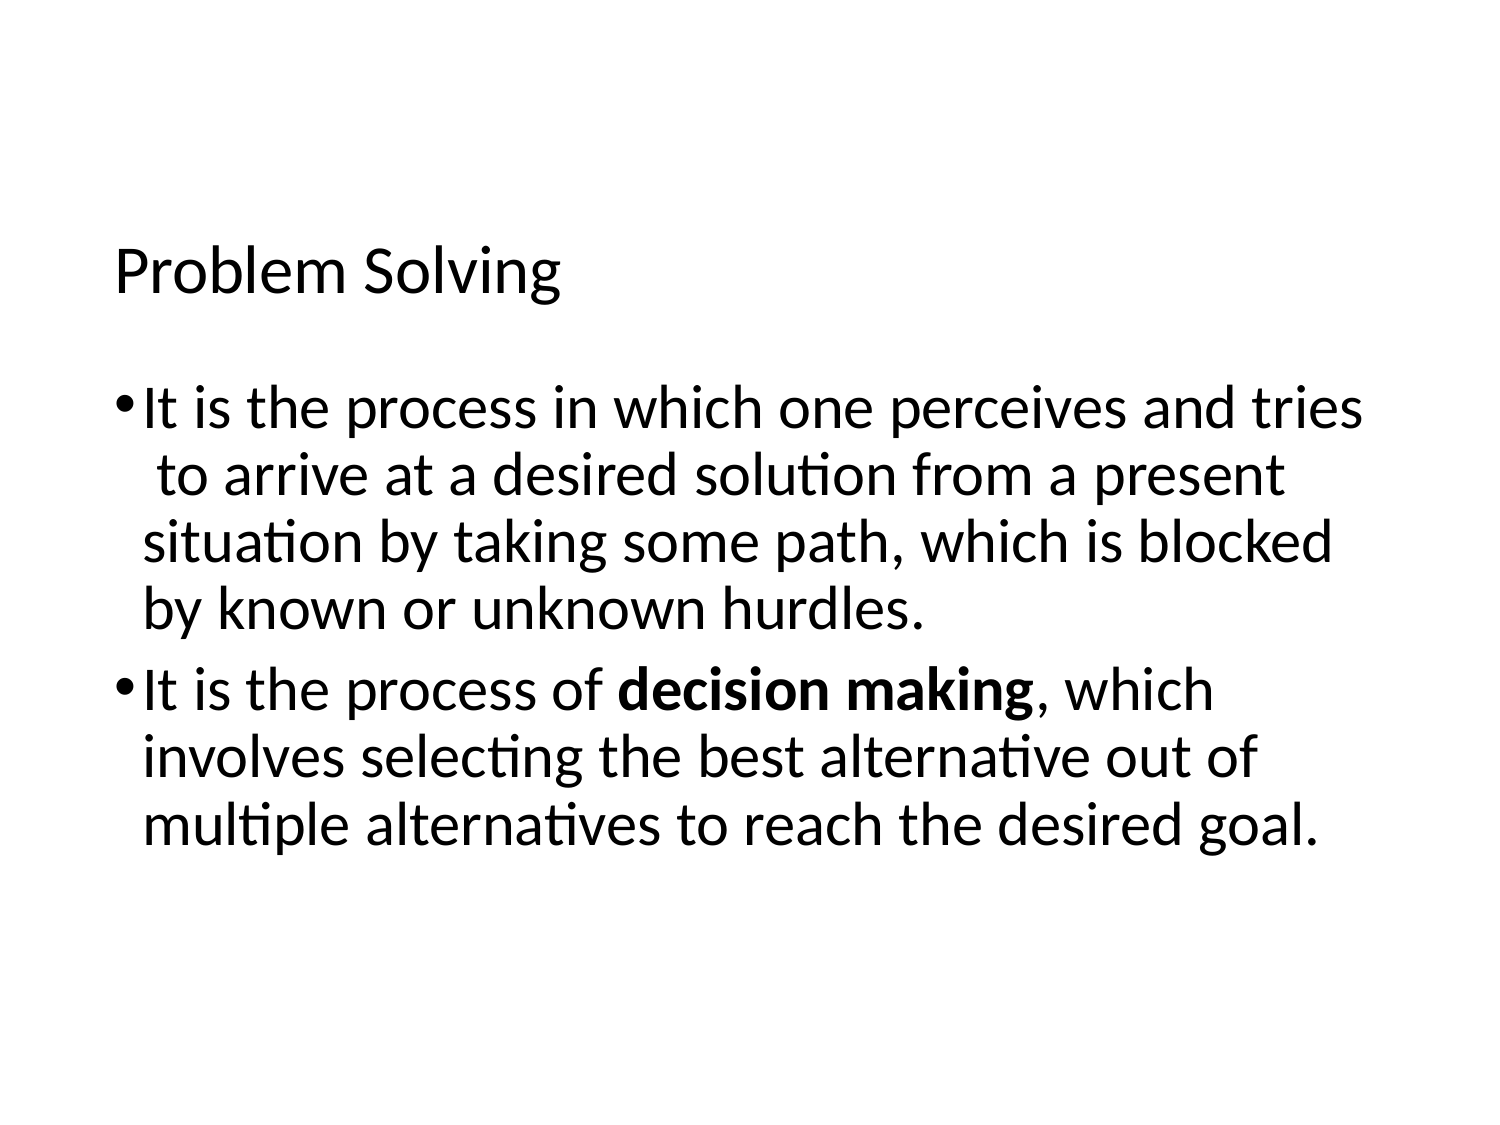

# Problem Solving
It is the process in which one perceives and tries  to arrive at a desired solution from a present  situation by taking some path, which is blocked  by known or unknown hurdles.
It is the process of decision making, which  involves selecting the best alternative out of  multiple alternatives to reach the desired goal.